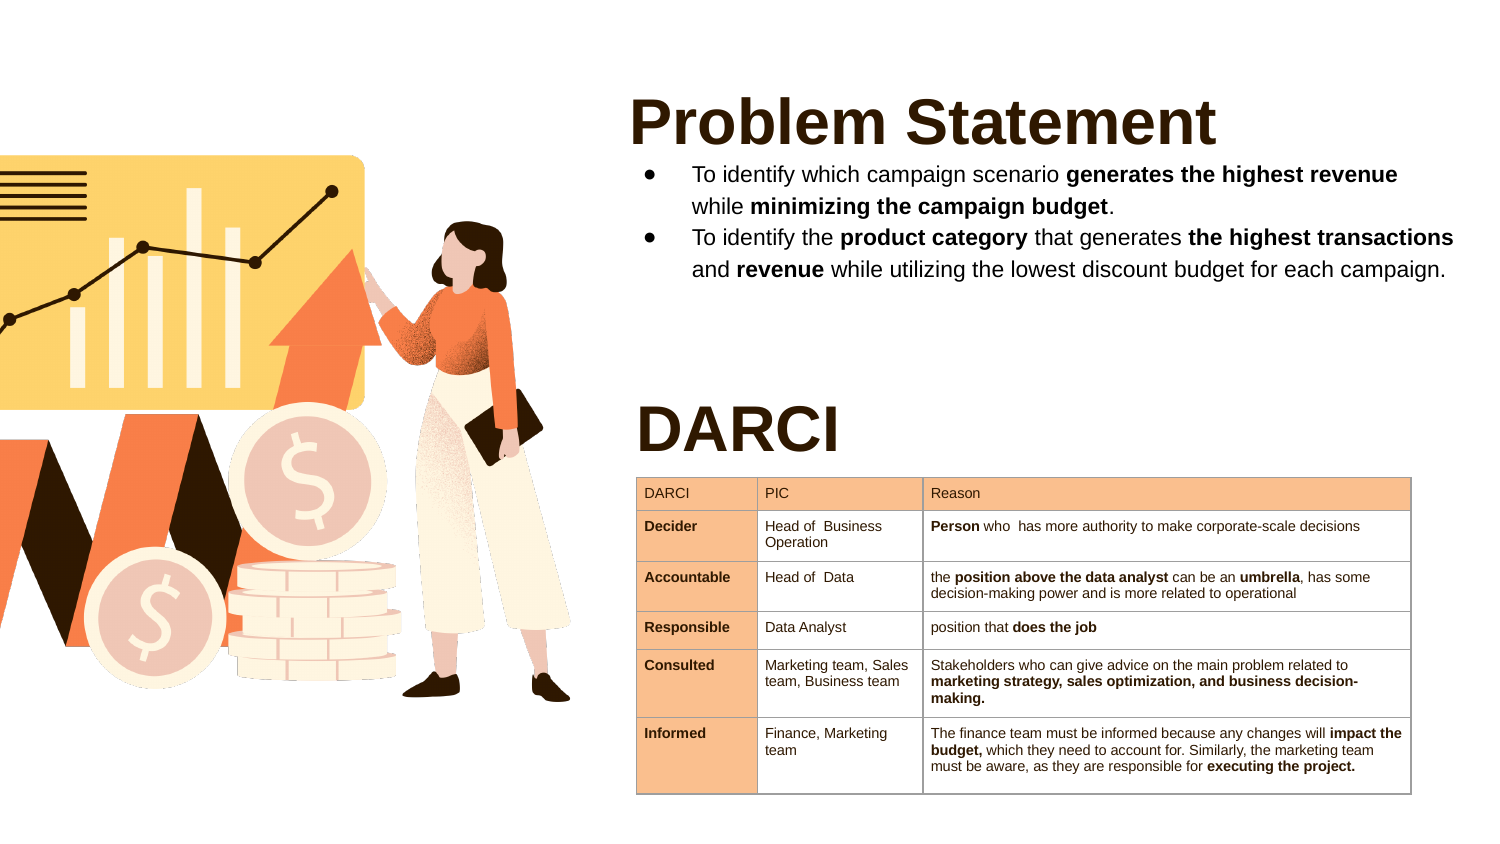

Problem Statement

To identify which campaign scenario generates the highest revenue while minimizing the campaign budget.
To identify the product category that generates the highest transactions and revenue while utilizing the lowest discount budget for each campaign.
DARCI
| DARCI | PIC | Reason |
| --- | --- | --- |
| Decider | Head of Business Operation | Person who has more authority to make corporate-scale decisions |
| Accountable | Head of Data | the position above the data analyst can be an umbrella, has some decision-making power and is more related to operational |
| Responsible | Data Analyst | position that does the job |
| Consulted | Marketing team, Sales team, Business team | Stakeholders who can give advice on the main problem related to marketing strategy, sales optimization, and business decision-making. |
| Informed | Finance, Marketing team | The finance team must be informed because any changes will impact the budget, which they need to account for. Similarly, the marketing team must be aware, as they are responsible for executing the project. |